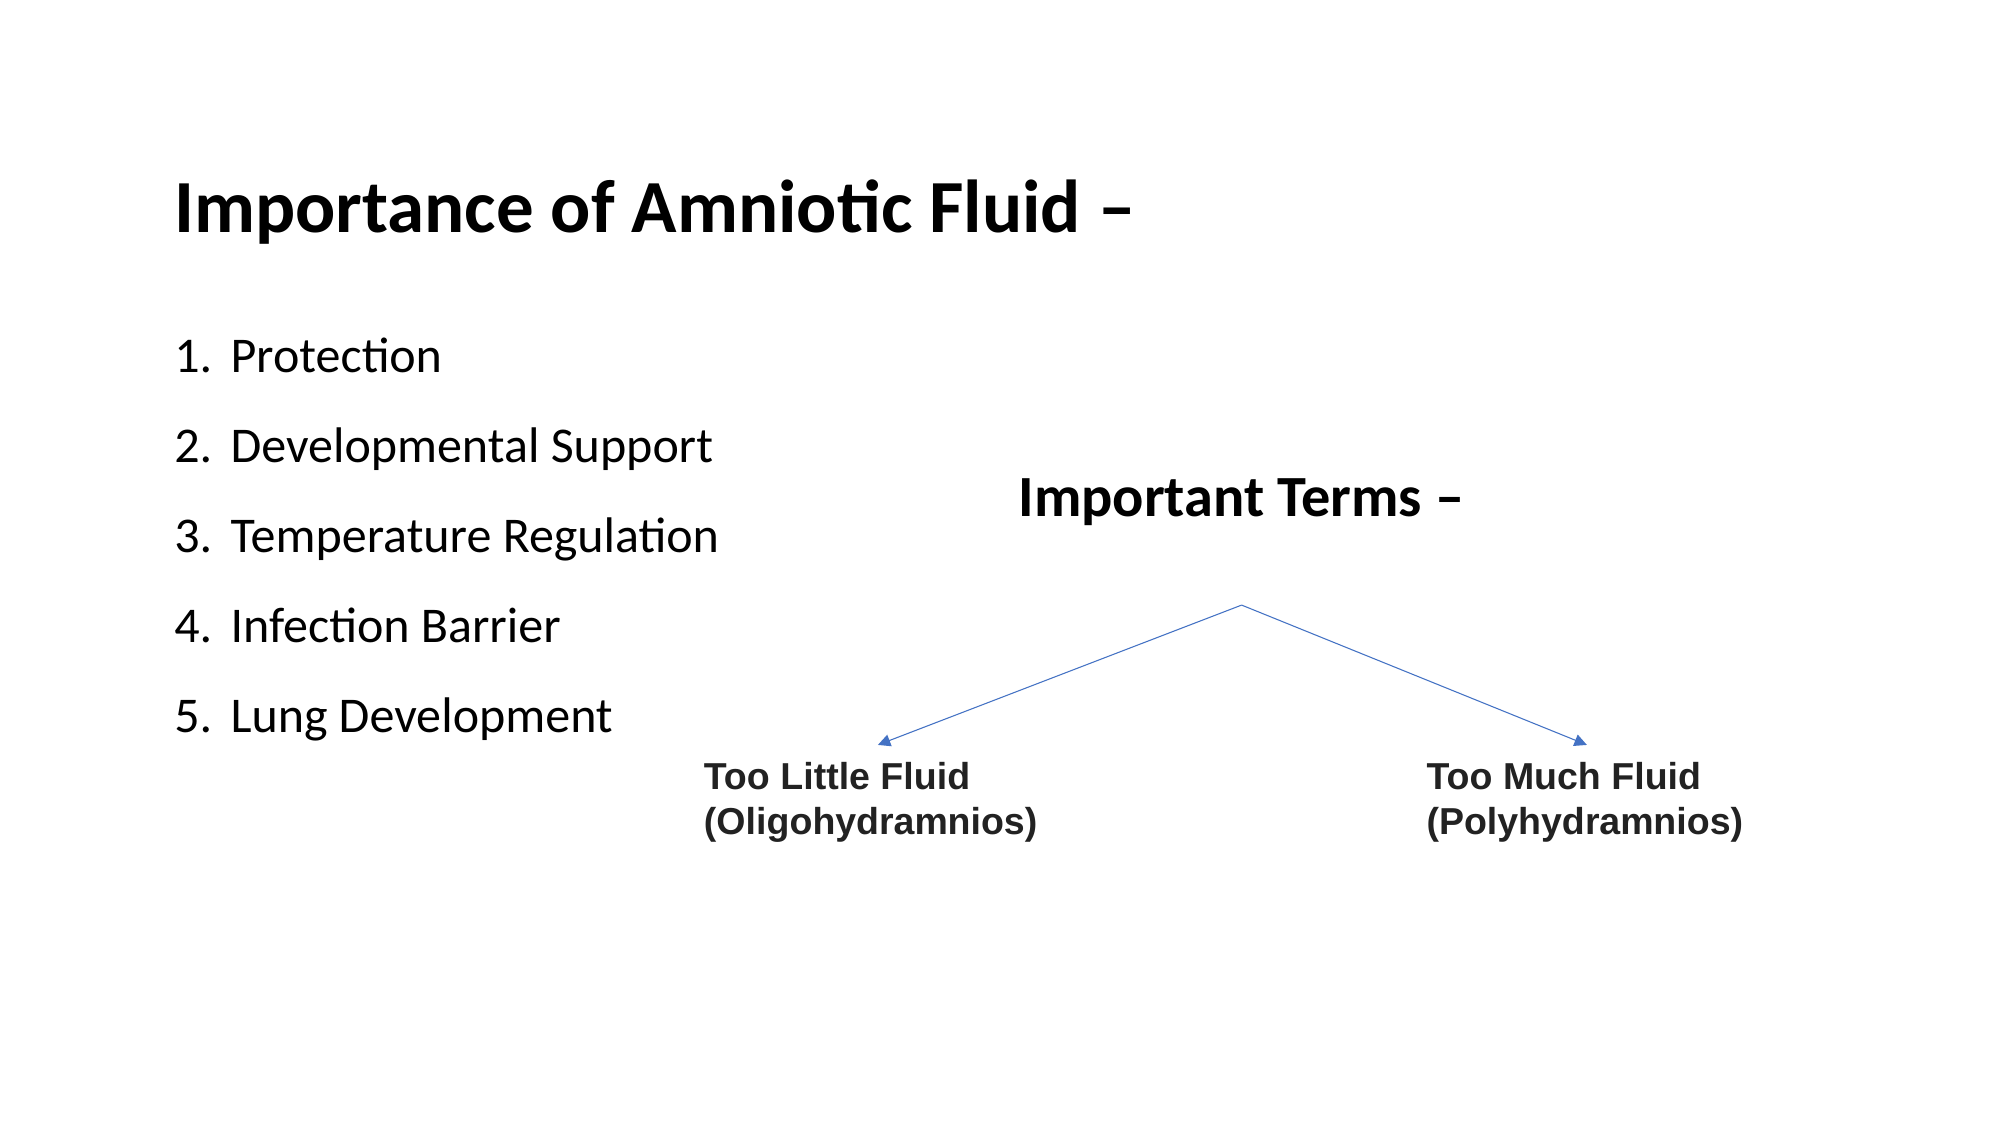

Importance of Amniotic Fluid –

Protection
Developmental Support
Temperature Regulation
Infection Barrier
Lung Development

Important Terms –

Too Little Fluid (Oligohydramnios)
Too Much Fluid (Polyhydramnios)